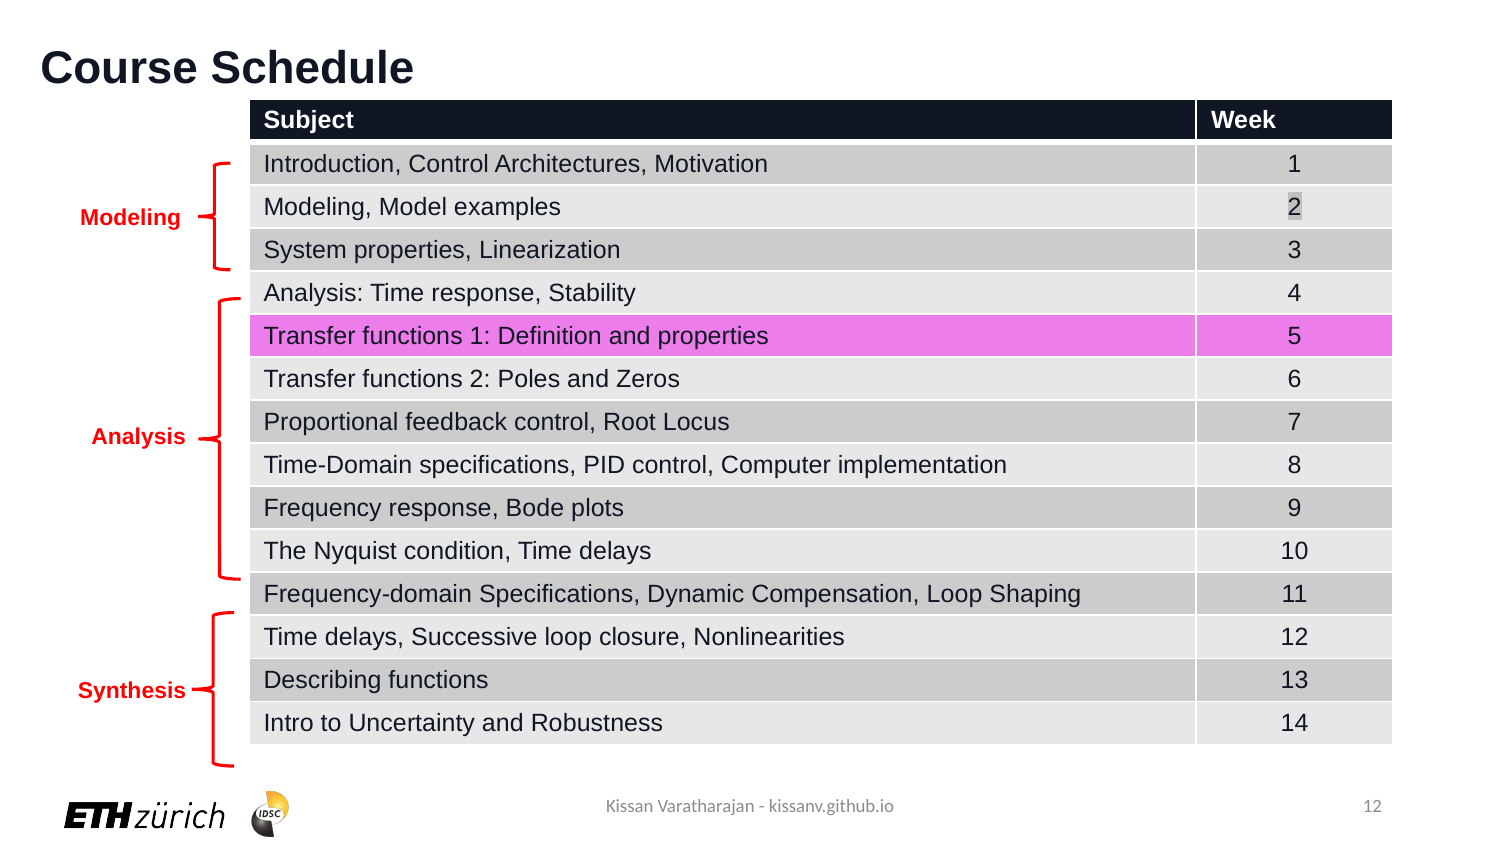

# Course Schedule
| Subject | Week |
| --- | --- |
| Introduction, Control Architectures, Motivation | 1 |
| Modeling, Model examples | 2 |
| System properties, Linearization | 3 |
| Analysis: Time response, Stability | 4 |
| Transfer functions 1: Definition and properties | 5 |
| Transfer functions 2: Poles and Zeros | 6 |
| Proportional feedback control, Root Locus | 7 |
| Time-Domain specifications, PID control, Computer implementation | 8 |
| Frequency response, Bode plots | 9 |
| The Nyquist condition, Time delays | 10 |
| Frequency-domain Specifications, Dynamic Compensation, Loop Shaping | 11 |
| Time delays, Successive loop closure, Nonlinearities | 12 |
| Describing functions | 13 |
| Intro to Uncertainty and Robustness | 14 |

Modeling

Analysis

Synthesis
Kissan Varatharajan - kissanv.github.io
12